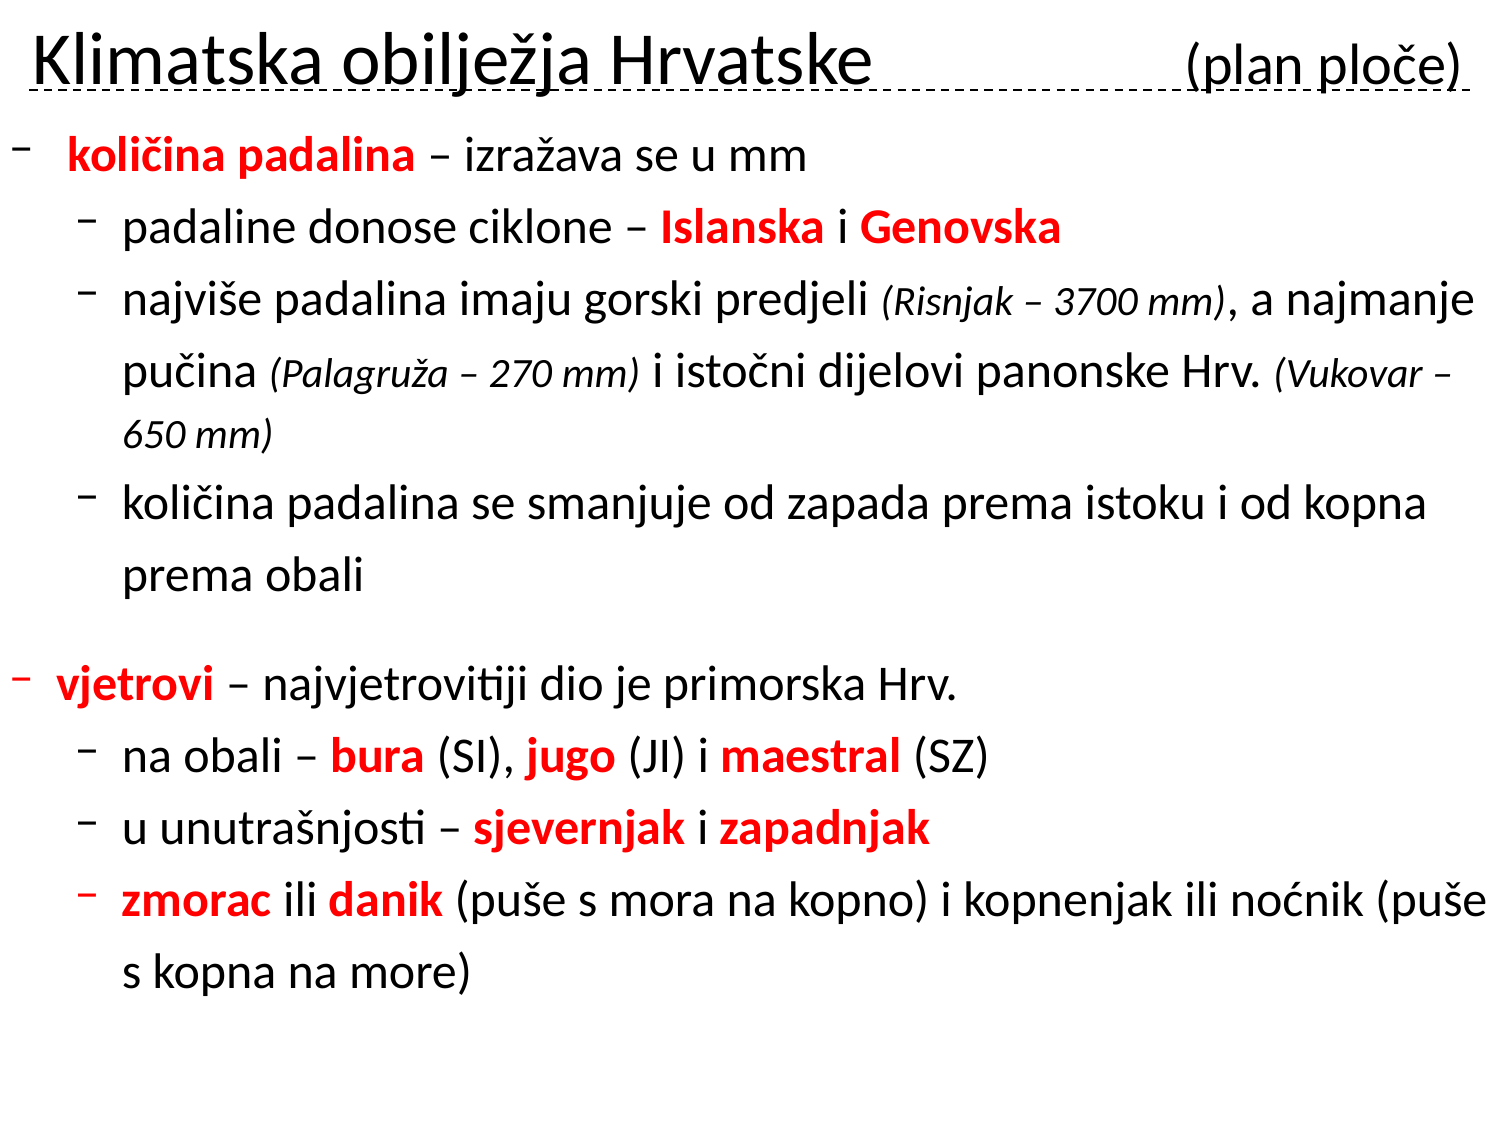

# Klimatska obilježja Hrvatske 		      (plan ploče)
 količina padalina – izražava se u mm
padaline donose ciklone – Islanska i Genovska
najviše padalina imaju gorski predjeli (Risnjak – 3700 mm), a najmanje pučina (Palagruža – 270 mm) i istočni dijelovi panonske Hrv. (Vukovar – 650 mm)
količina padalina se smanjuje od zapada prema istoku i od kopna prema obali
vjetrovi – najvjetrovitiji dio je primorska Hrv.
na obali – bura (SI), jugo (JI) i maestral (SZ)
u unutrašnjosti – sjevernjak i zapadnjak
zmorac ili danik (puše s mora na kopno) i kopnenjak ili noćnik (puše s kopna na more)